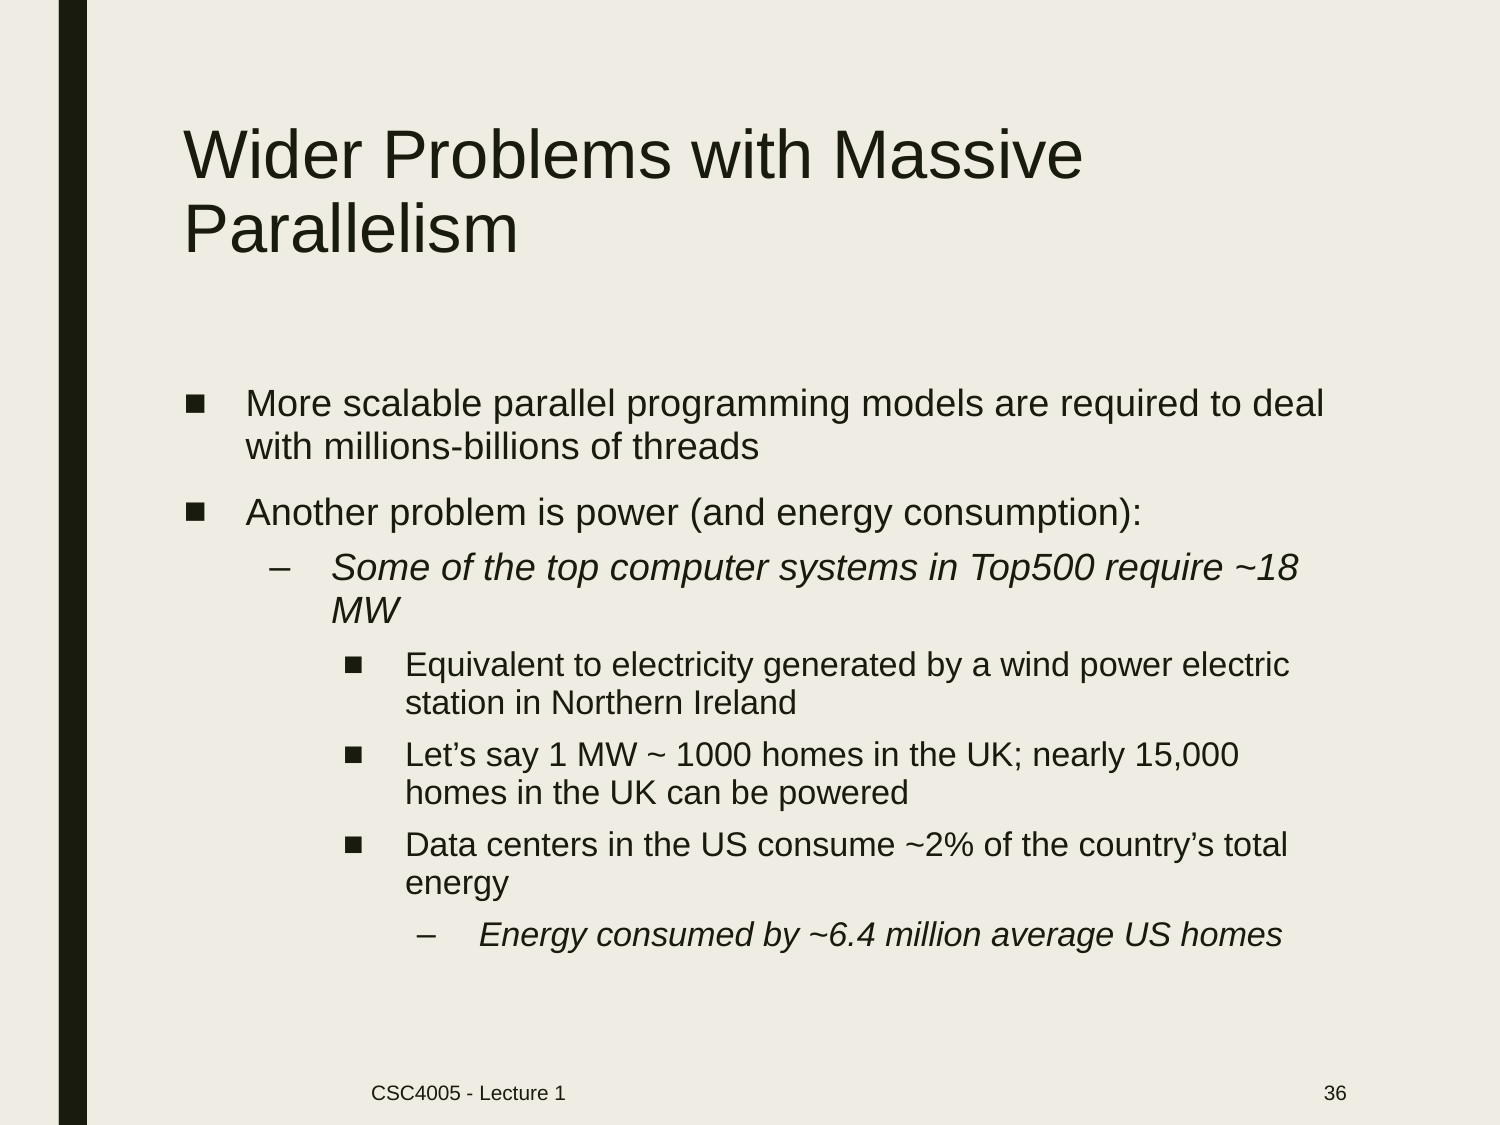

# Wider Problems with Massive Parallelism
More scalable parallel programming models are required to deal with millions-billions of threads
Another problem is power (and energy consumption):
Some of the top computer systems in Top500 require ~18 MW
Equivalent to electricity generated by a wind power electric station in Northern Ireland
Let’s say 1 MW ~ 1000 homes in the UK; nearly 15,000 homes in the UK can be powered
Data centers in the US consume ~2% of the country’s total energy
Energy consumed by ~6.4 million average US homes

CSC4005 - Lecture 1
36